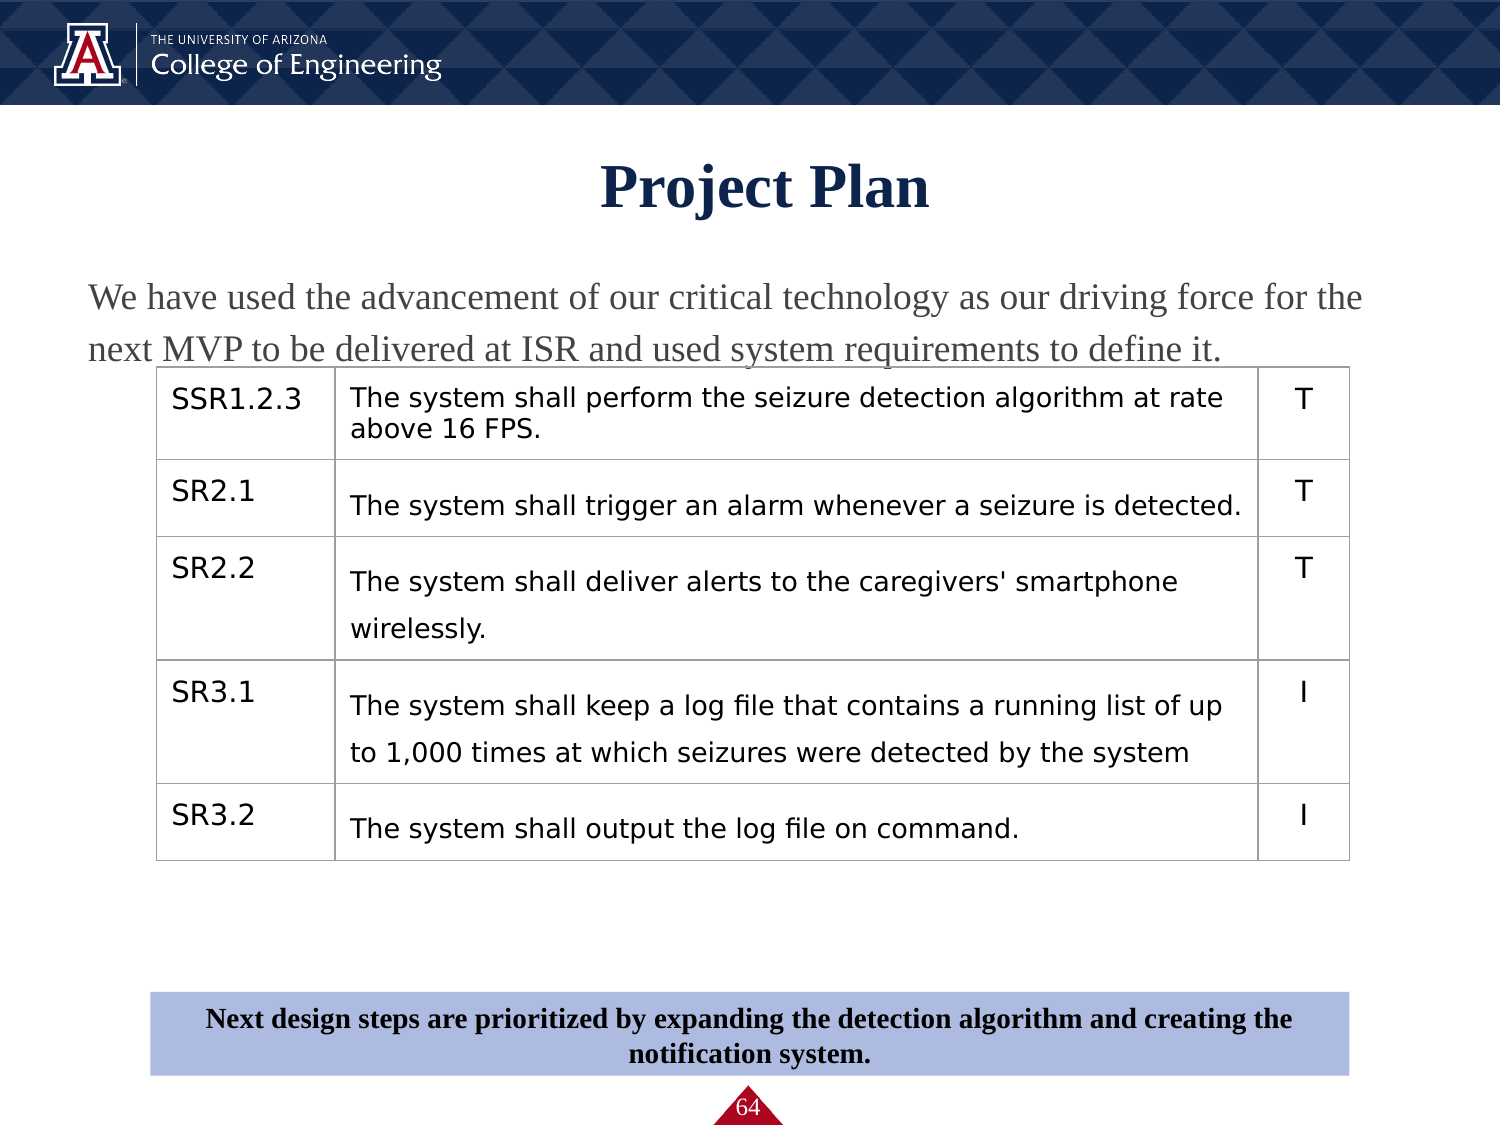

# Project Plan
We have used the advancement of our critical technology as our driving force for the next MVP to be delivered at ISR and used system requirements to define it.
| SSR1.2.3 | The system shall perform the seizure detection algorithm at rate above 16 FPS. | T |
| --- | --- | --- |
| SR2.1 | The system shall trigger an alarm whenever a seizure is detected. | T |
| SR2.2 | The system shall deliver alerts to the caregivers' smartphone wirelessly. | T |
| SR3.1 | The system shall keep a log file that contains a running list of up to 1,000 times at which seizures were detected by the system | I |
| SR3.2 | The system shall output the log file on command. | I |
Next design steps are prioritized by expanding the detection algorithm and creating the notification system.
64